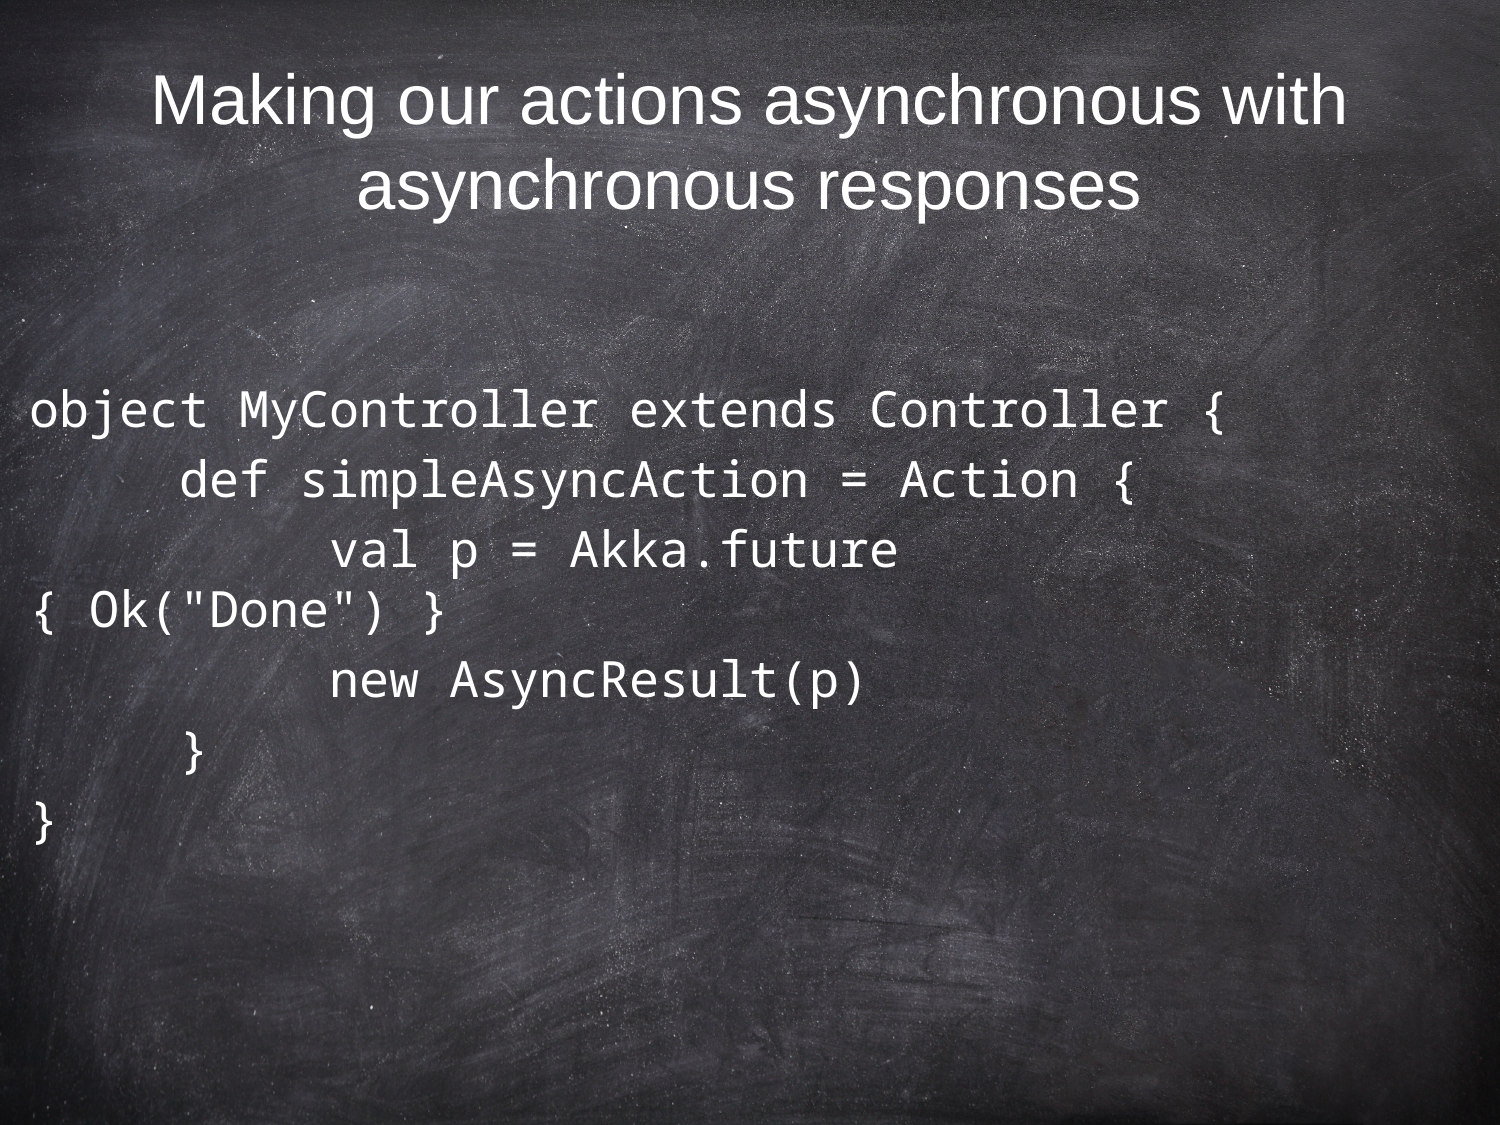

# Making our actions asynchronous with asynchronous responses
object MyController extends Controller {
	def simpleAsyncAction = Action {
		val p = Akka.future { Ok("Done") }
		new AsyncResult(p)
	}
}